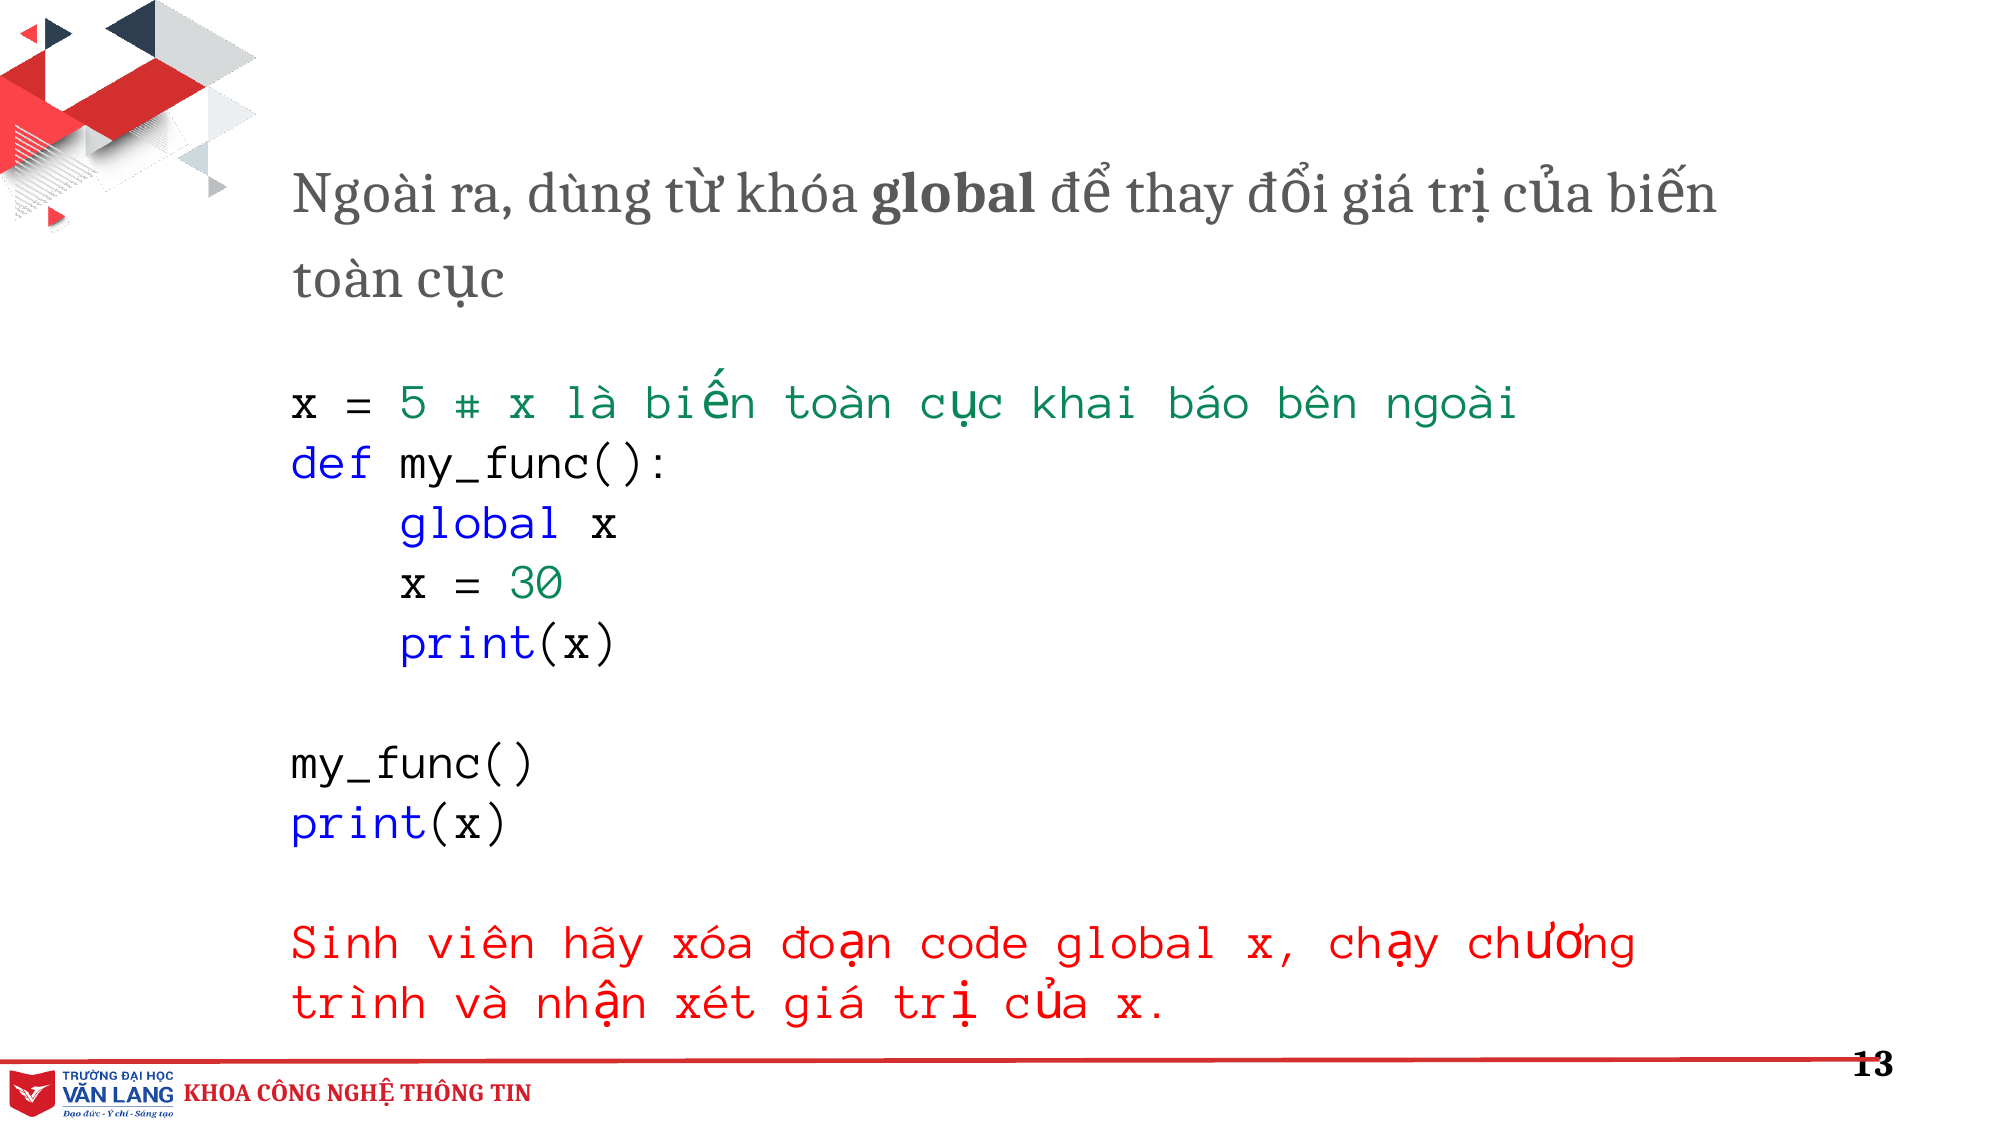

Ngoài ra, dùng từ khóa global để thay đổi giá trị của biến toàn cục

x = 5 # x là biến toàn cục khai báo bên ngoài
def my_func():
    global x
    x = 30
    print(x)
my_func()
print(x)

Sinh viên hãy xóa đoạn code global x, chạy chương trình và nhận xét giá trị của x.